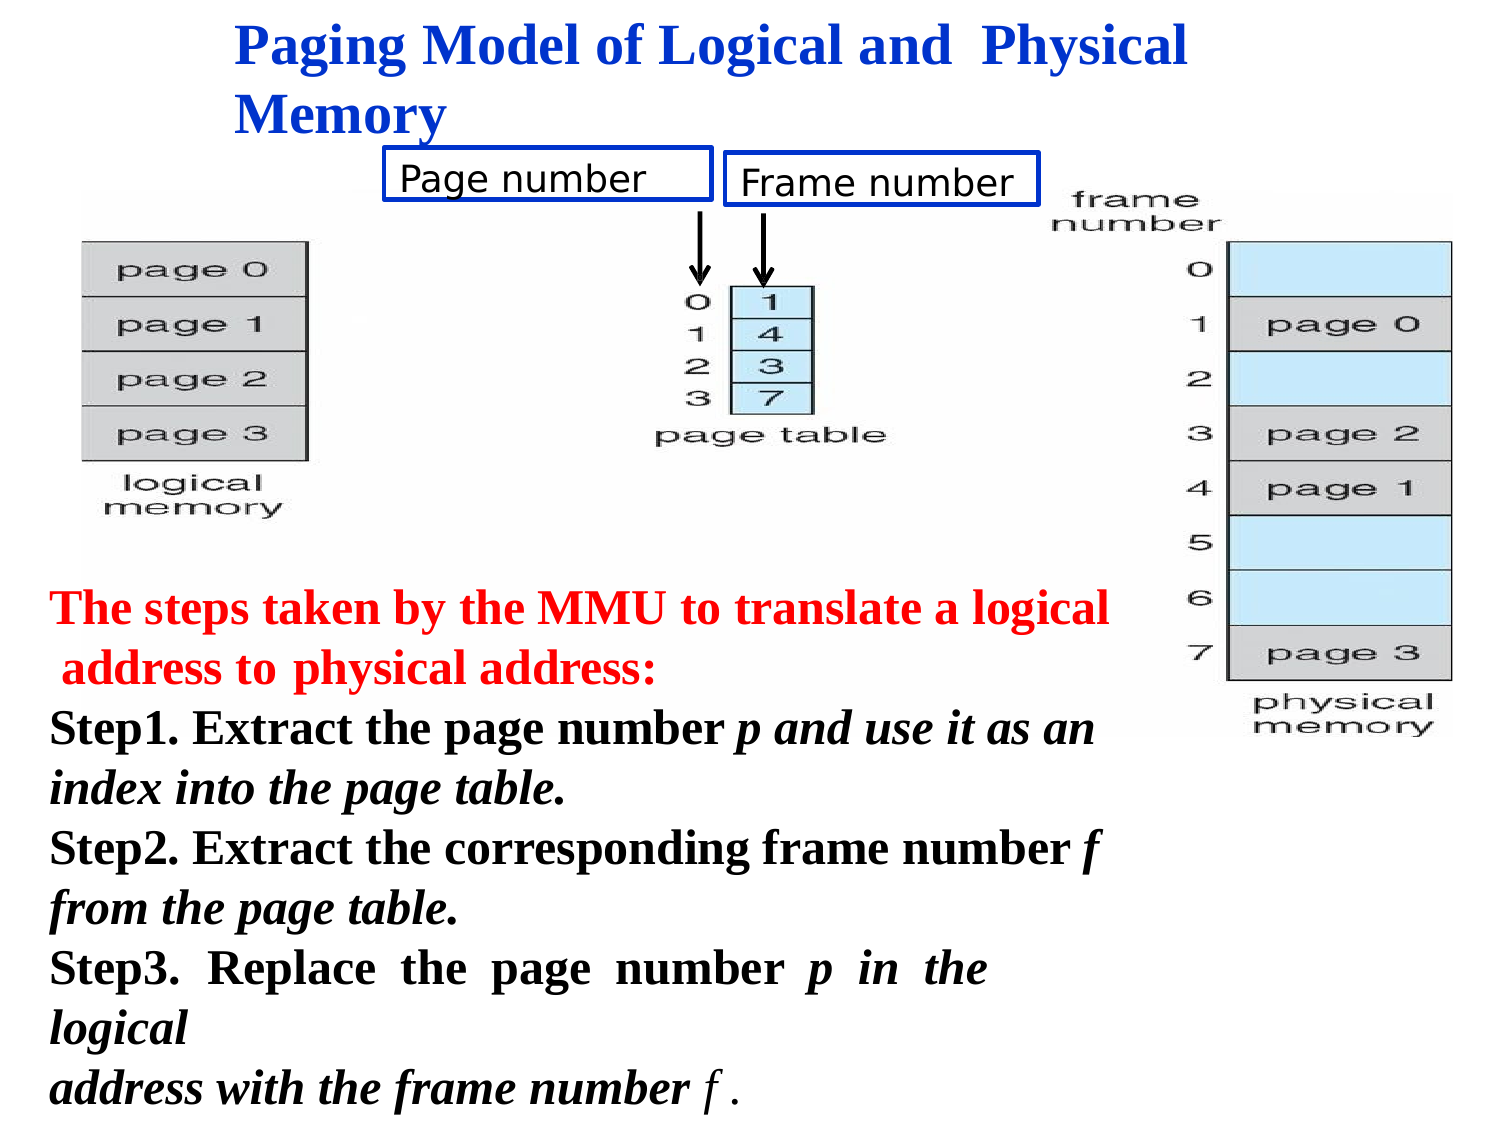

# Paging Model of Logical and	Physical Memory
Page number
Frame number

The steps taken by the MMU to translate a logical  address to	physical address:
Step1. Extract the page number p and use it as an  index into the page table.
Step2. Extract the corresponding frame number f
from the page table.
Step3.	Replace	the	page	number	p	in	the	logical
address with the frame number f .